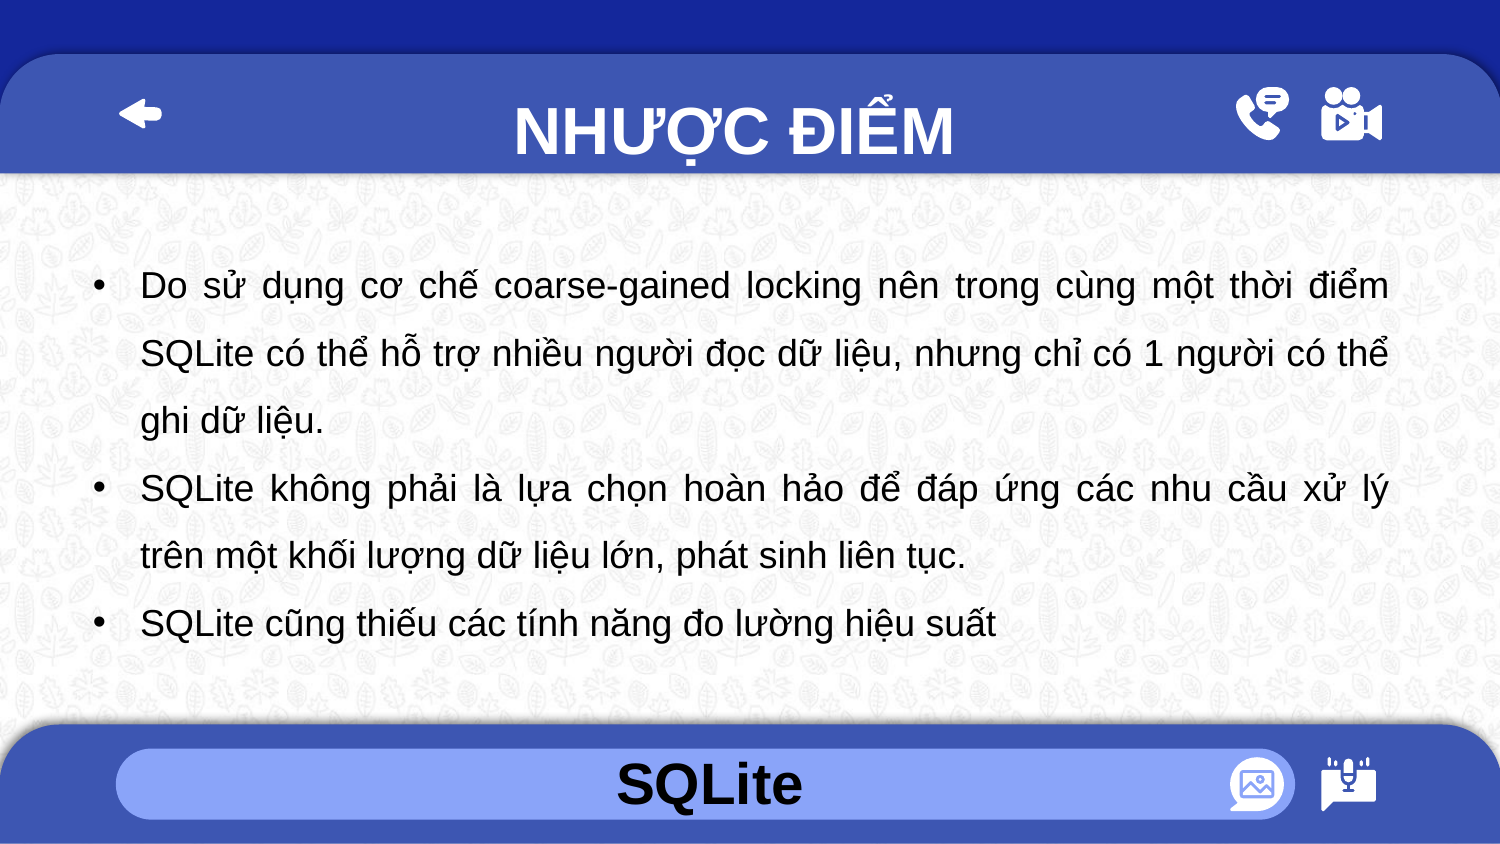

NHƯỢC ĐIỂM

Do sử dụng cơ chế coarse-gained locking nên trong cùng một thời điểm SQLite có thể hỗ trợ nhiều người đọc dữ liệu, nhưng chỉ có 1 người có thể ghi dữ liệu.
SQLite không phải là lựa chọn hoàn hảo để đáp ứng các nhu cầu xử lý trên một khối lượng dữ liệu lớn, phát sinh liên tục.
SQLite cũng thiếu các tính năng đo lường hiệu suất
SQLite